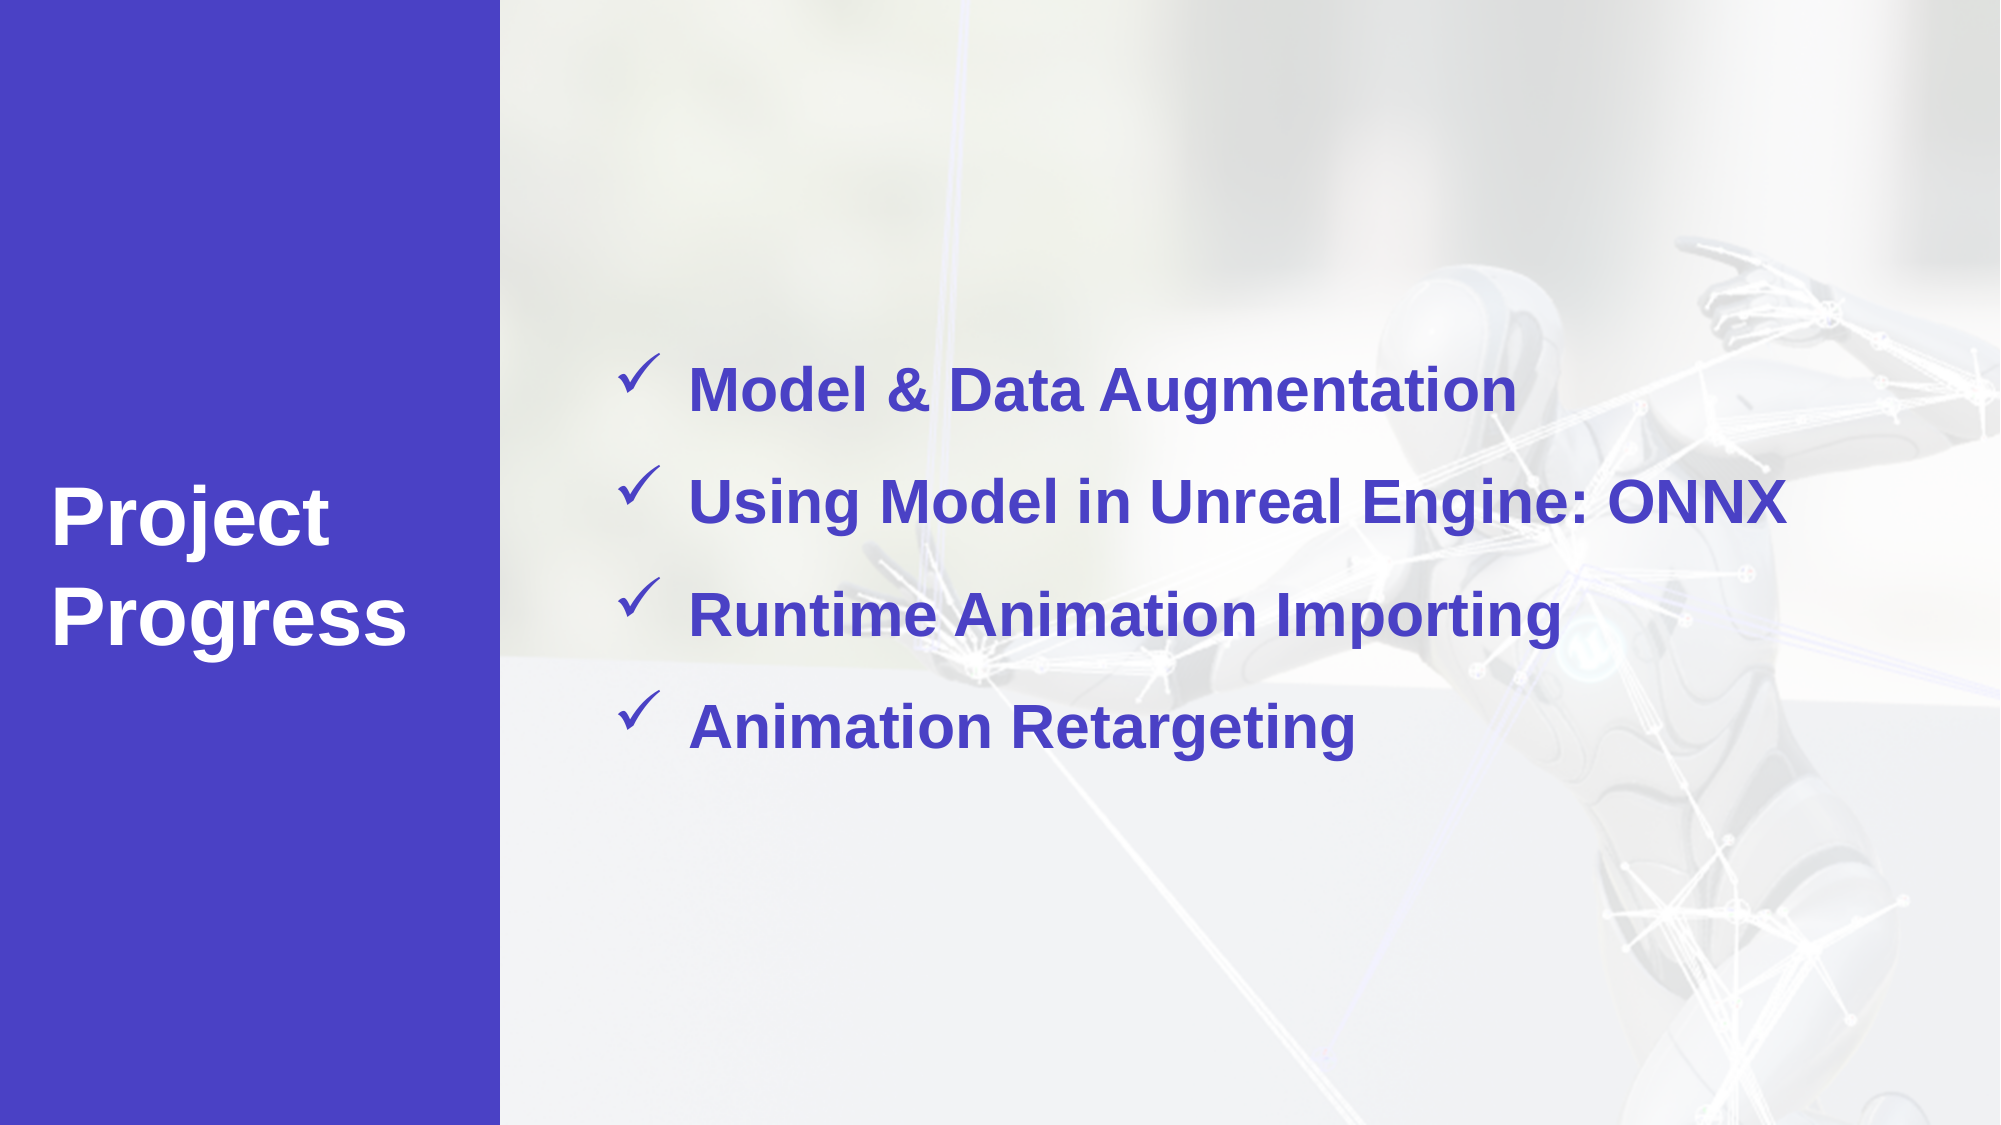

Model & Data Augmentation
Using Model in Unreal Engine: ONNX
Runtime Animation Importing
Animation Retargeting

Project
Progress